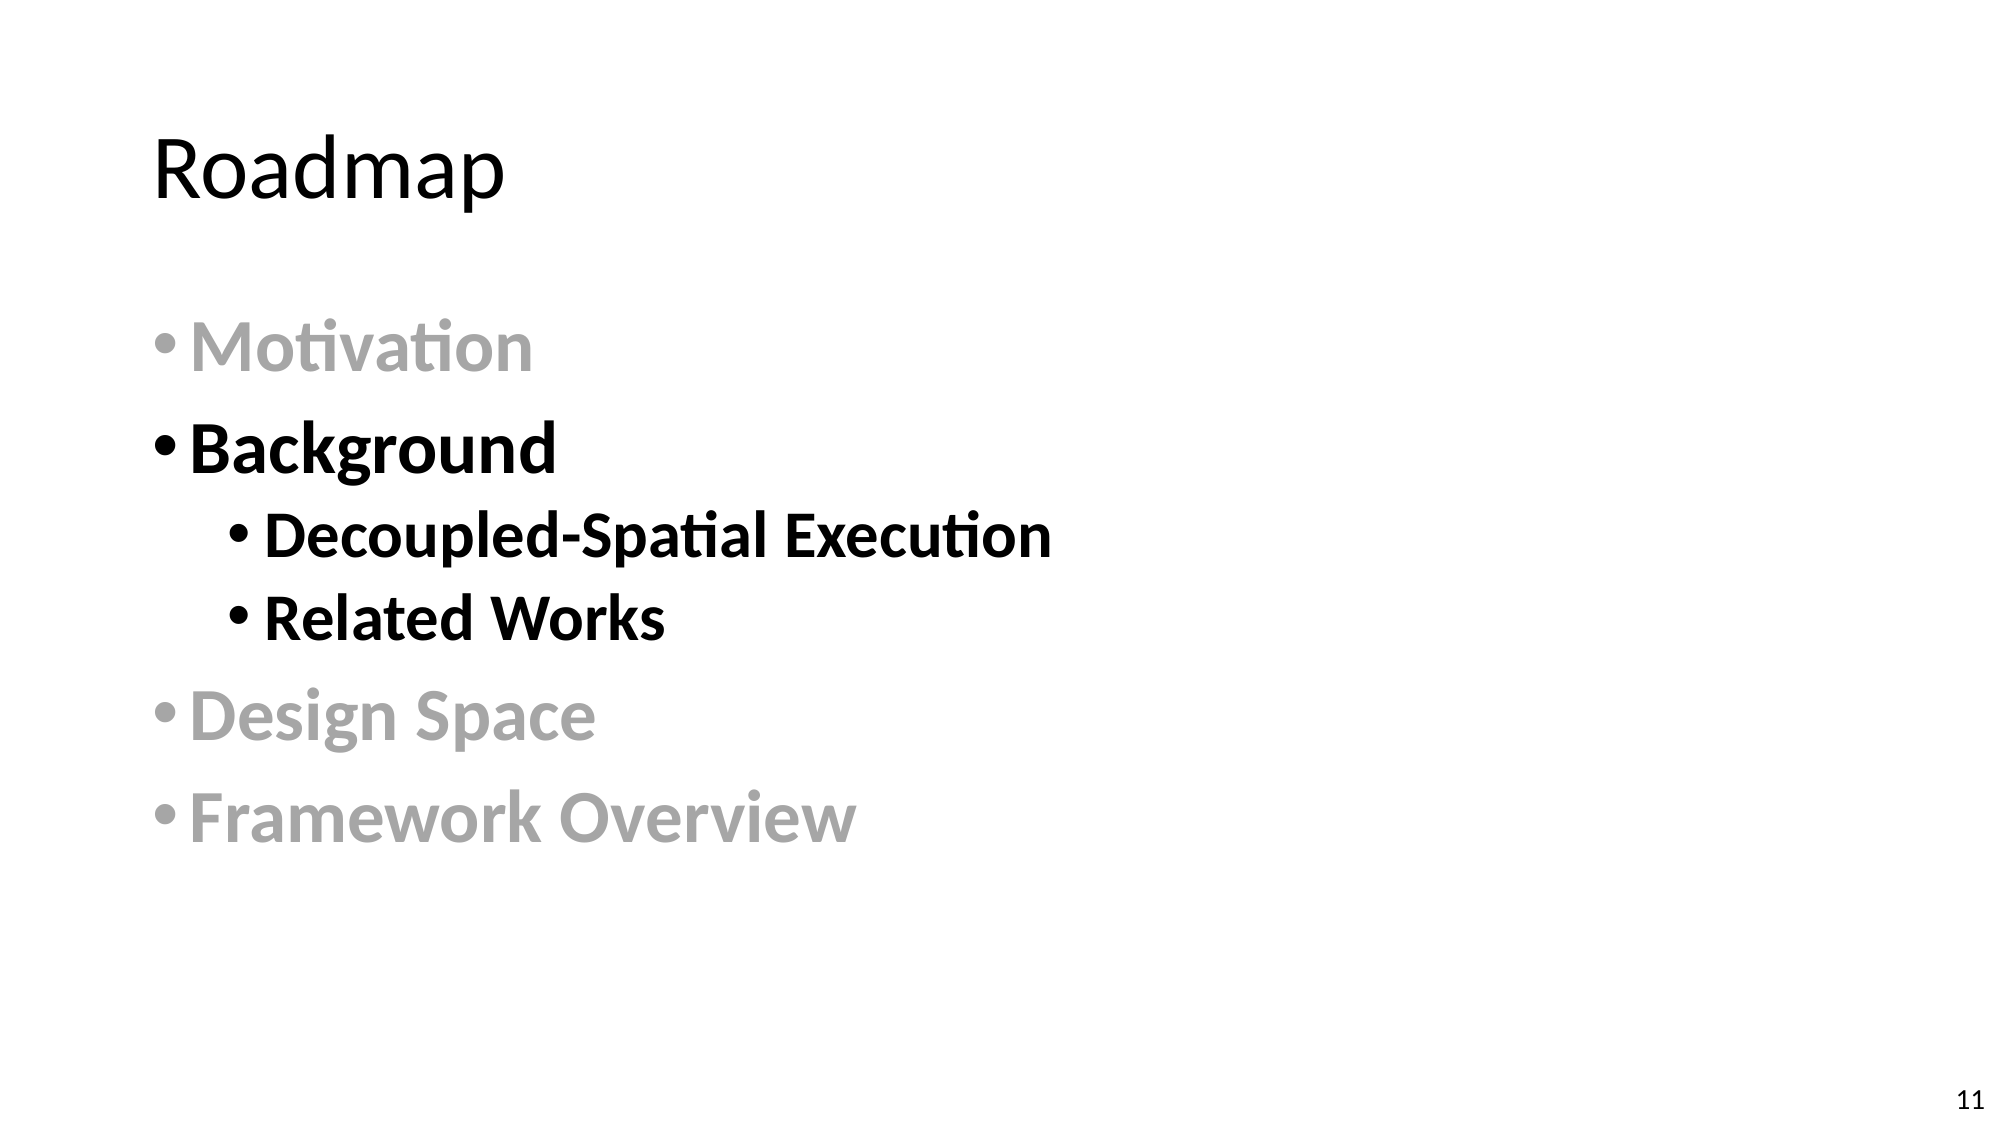

# Roadmap
Motivation
Background
Decoupled-Spatial Execution
Related Works
Design Space
Framework Overview